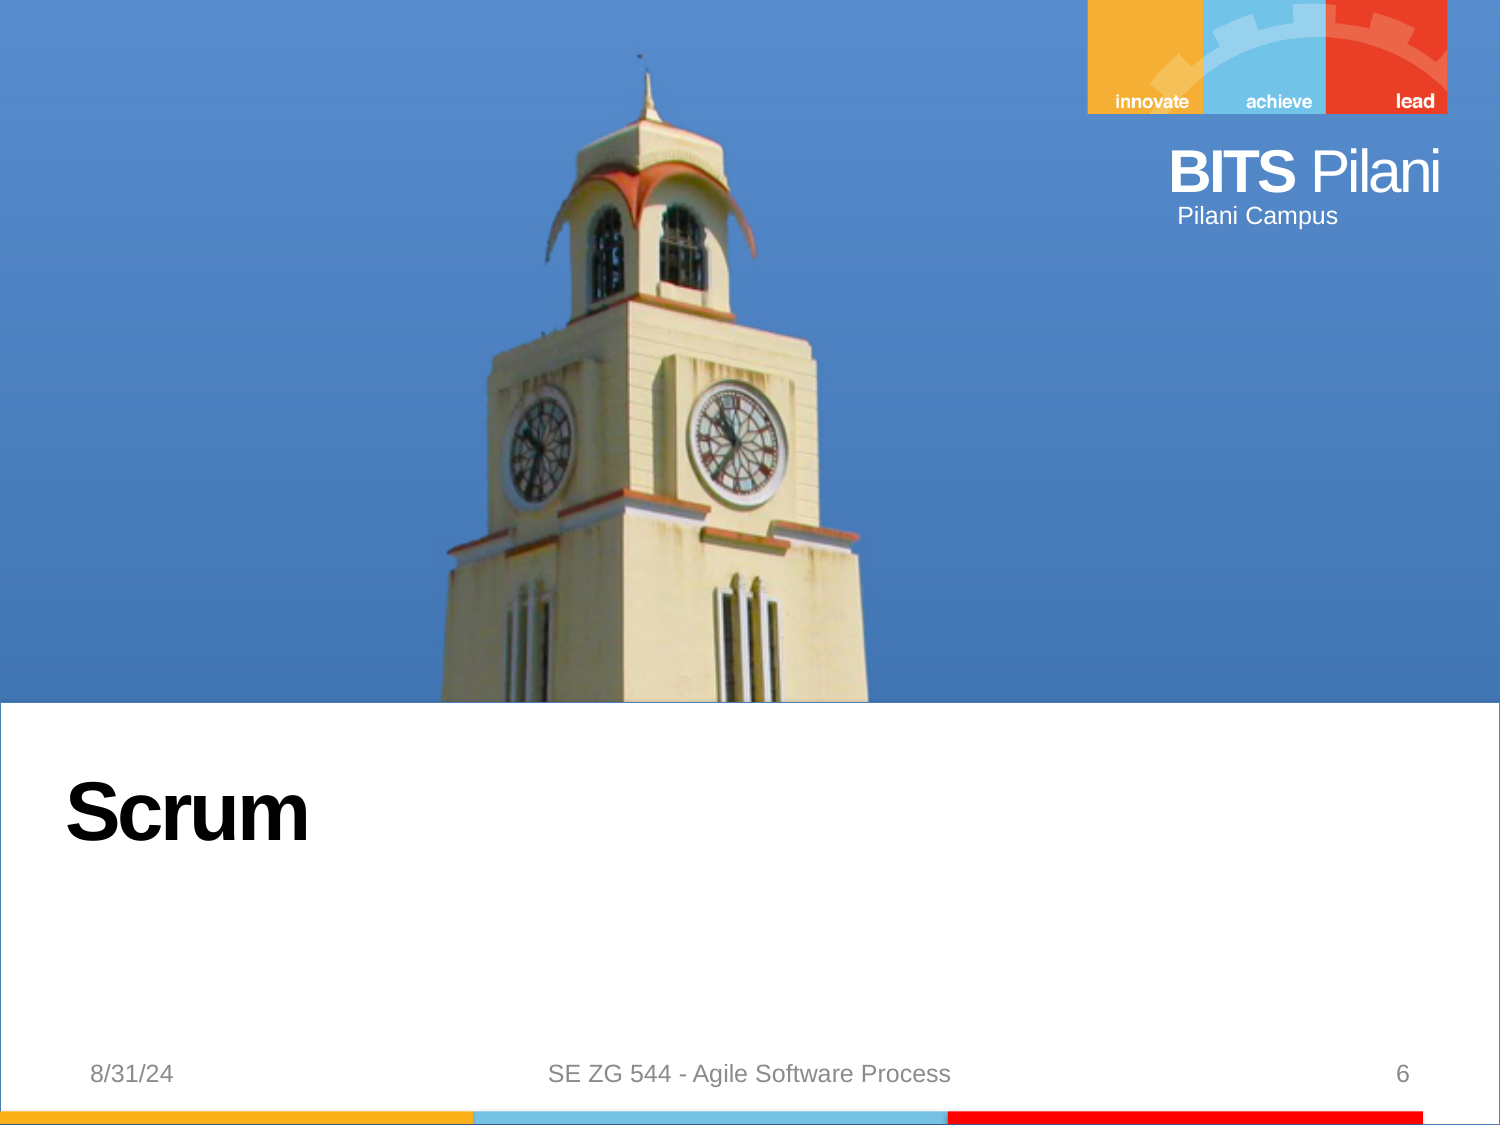

Scrum
8/31/24
SE ZG 544 - Agile Software Process
6